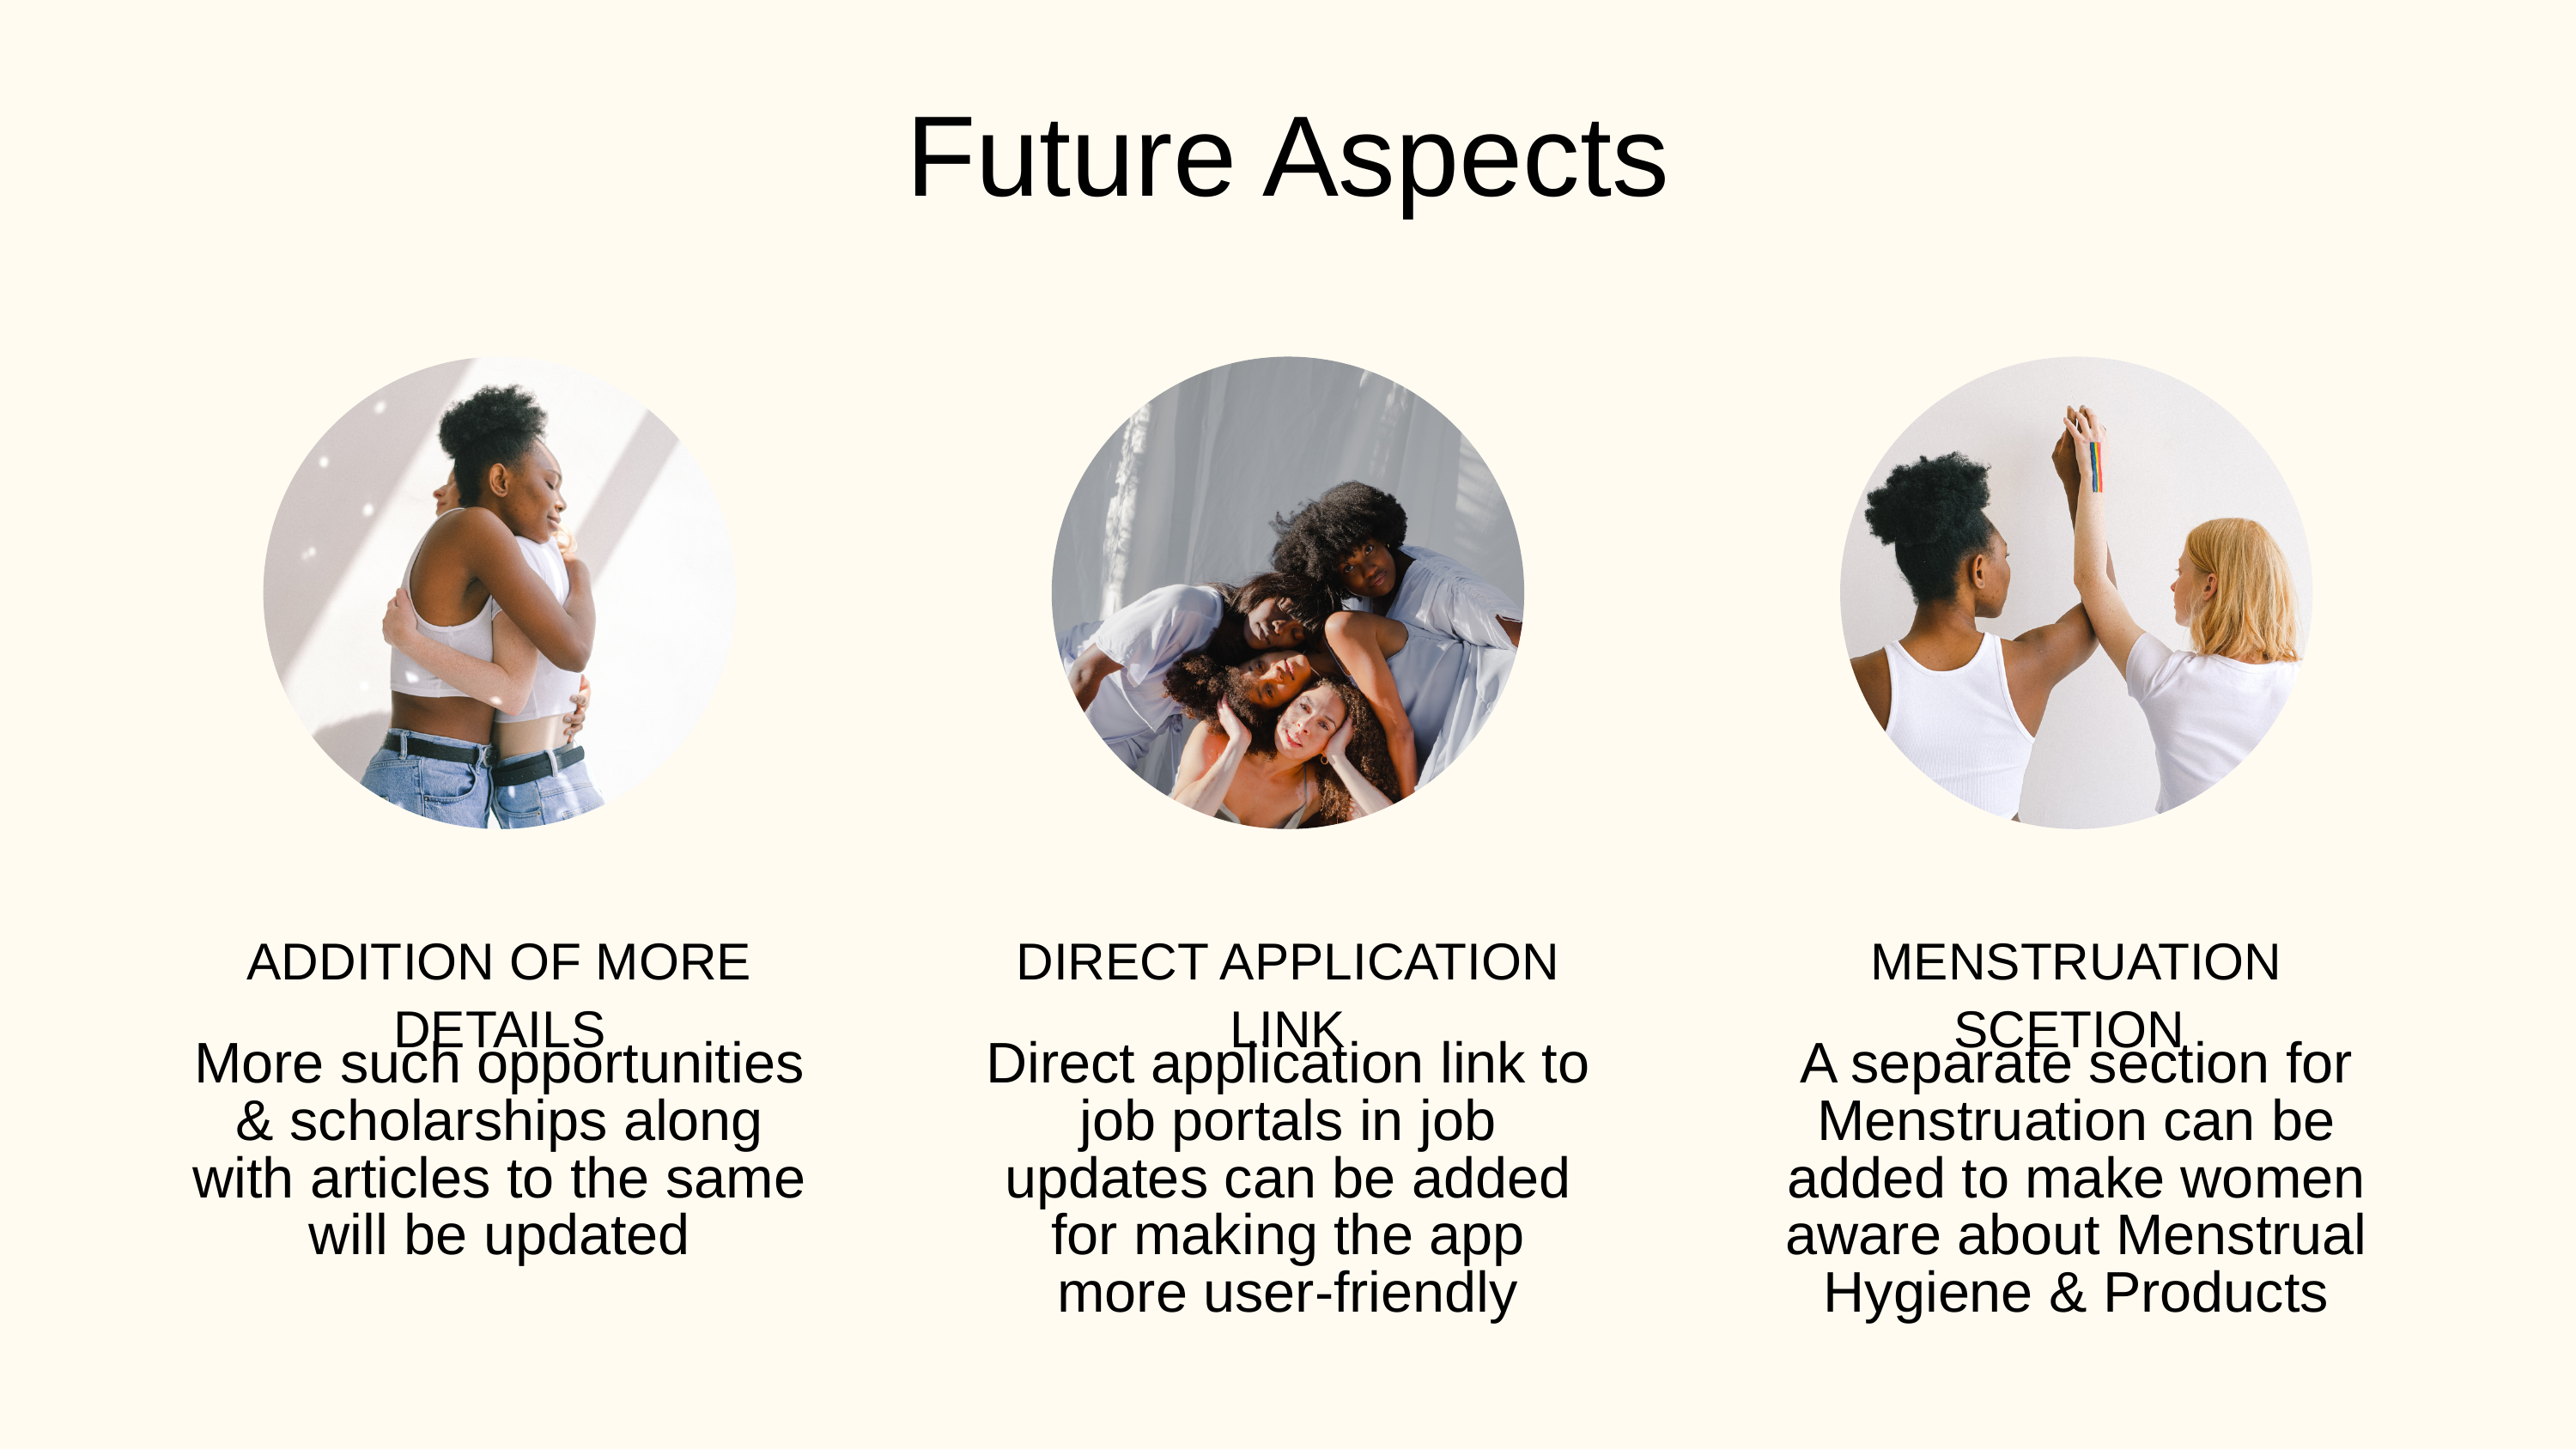

Future Aspects

ADDITION OF MORE DETAILS
DIRECT APPLICATION LINK
MENSTRUATION SCETION
More such opportunities & scholarships along with articles to the same will be updated
Direct application link to job portals in job updates can be added for making the app more user-friendly
A separate section for Menstruation can be added to make women aware about Menstrual Hygiene & Products